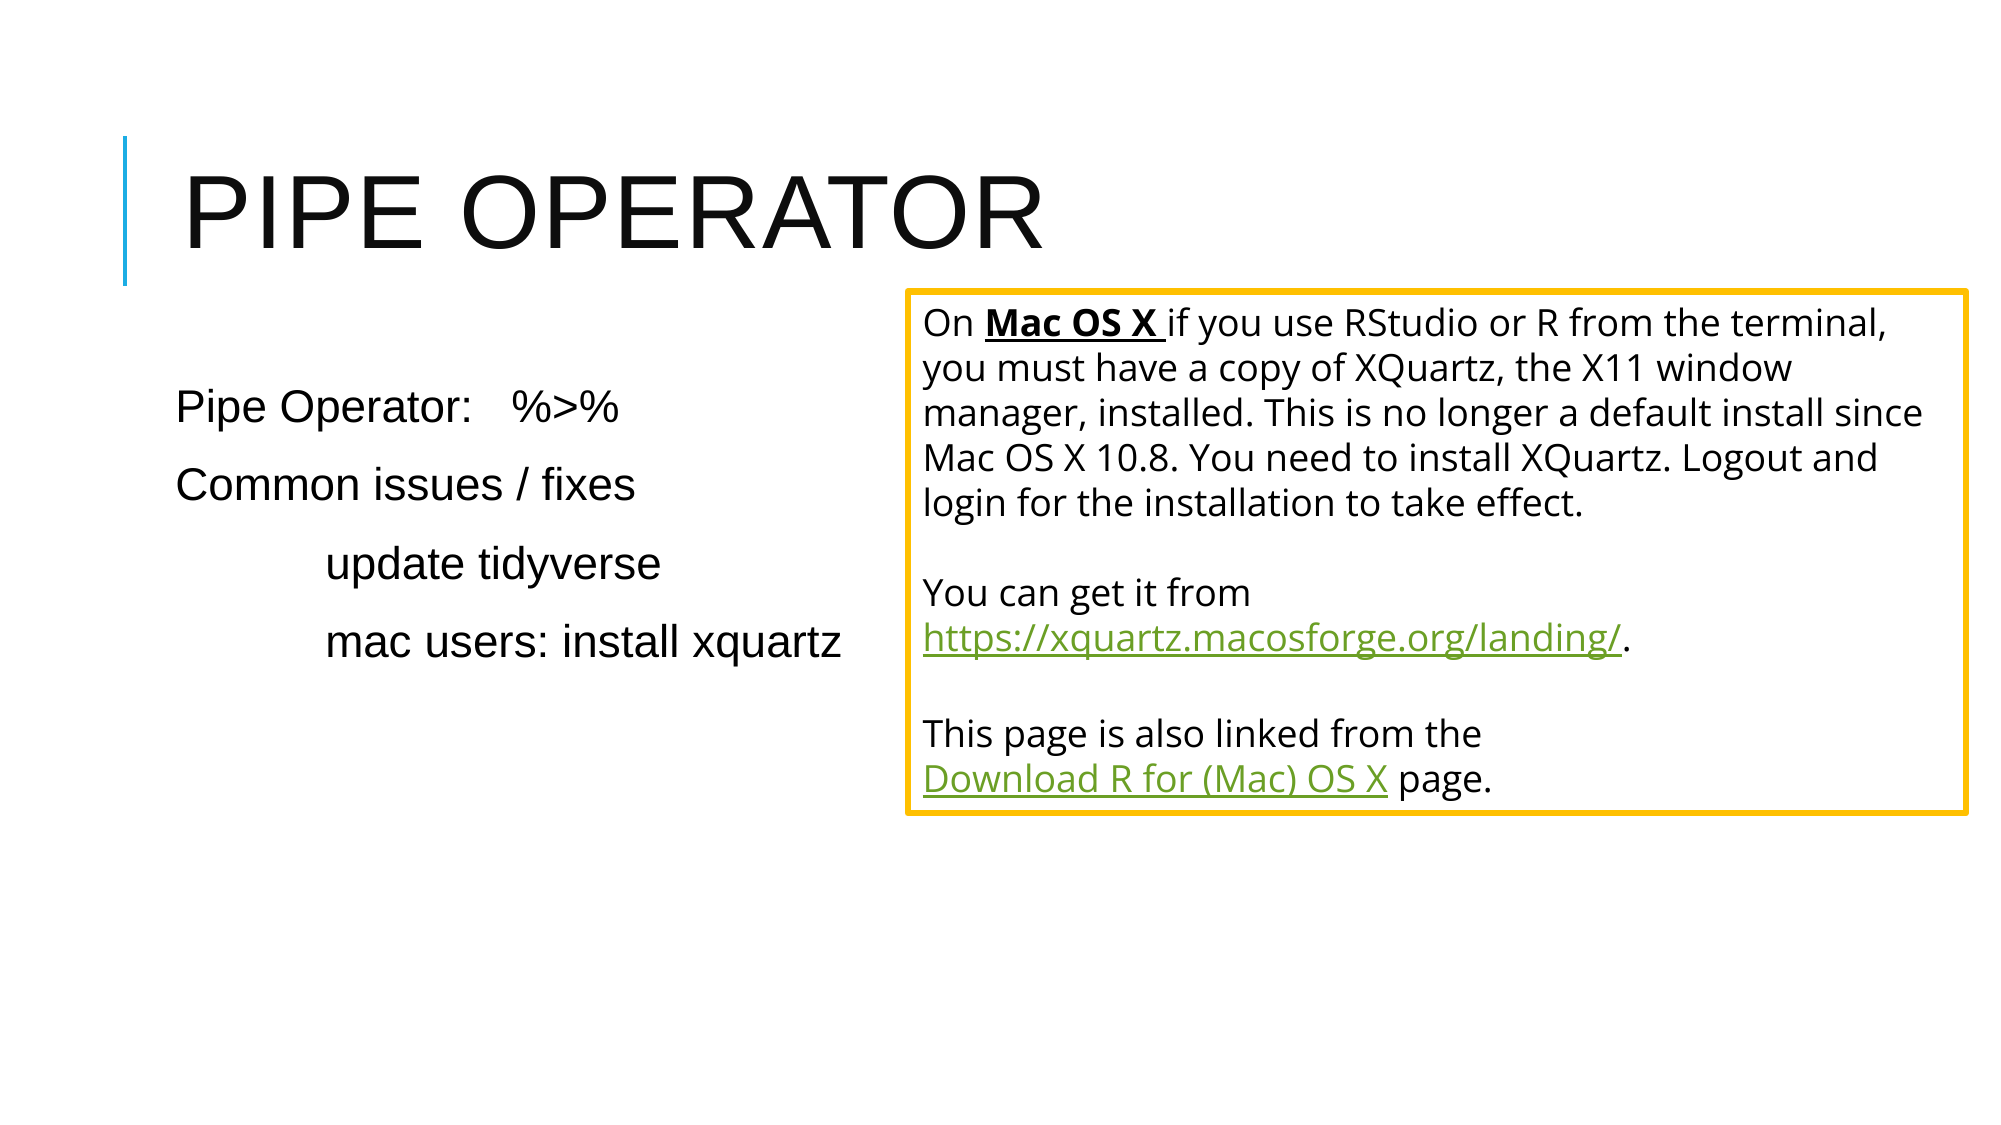

# Pipe operator
On Mac OS X if you use RStudio or R from the terminal, you must have a copy of XQuartz, the X11 window manager, installed. This is no longer a default install since Mac OS X 10.8. You need to install XQuartz. Logout and login for the installation to take effect.

You can get it from https://xquartz.macosforge.org/landing/.

This page is also linked from the Download R for (Mac) OS X page.
Pipe Operator:   %>%
Common issues / fixes
	update tidyverse
	mac users: install xquartz